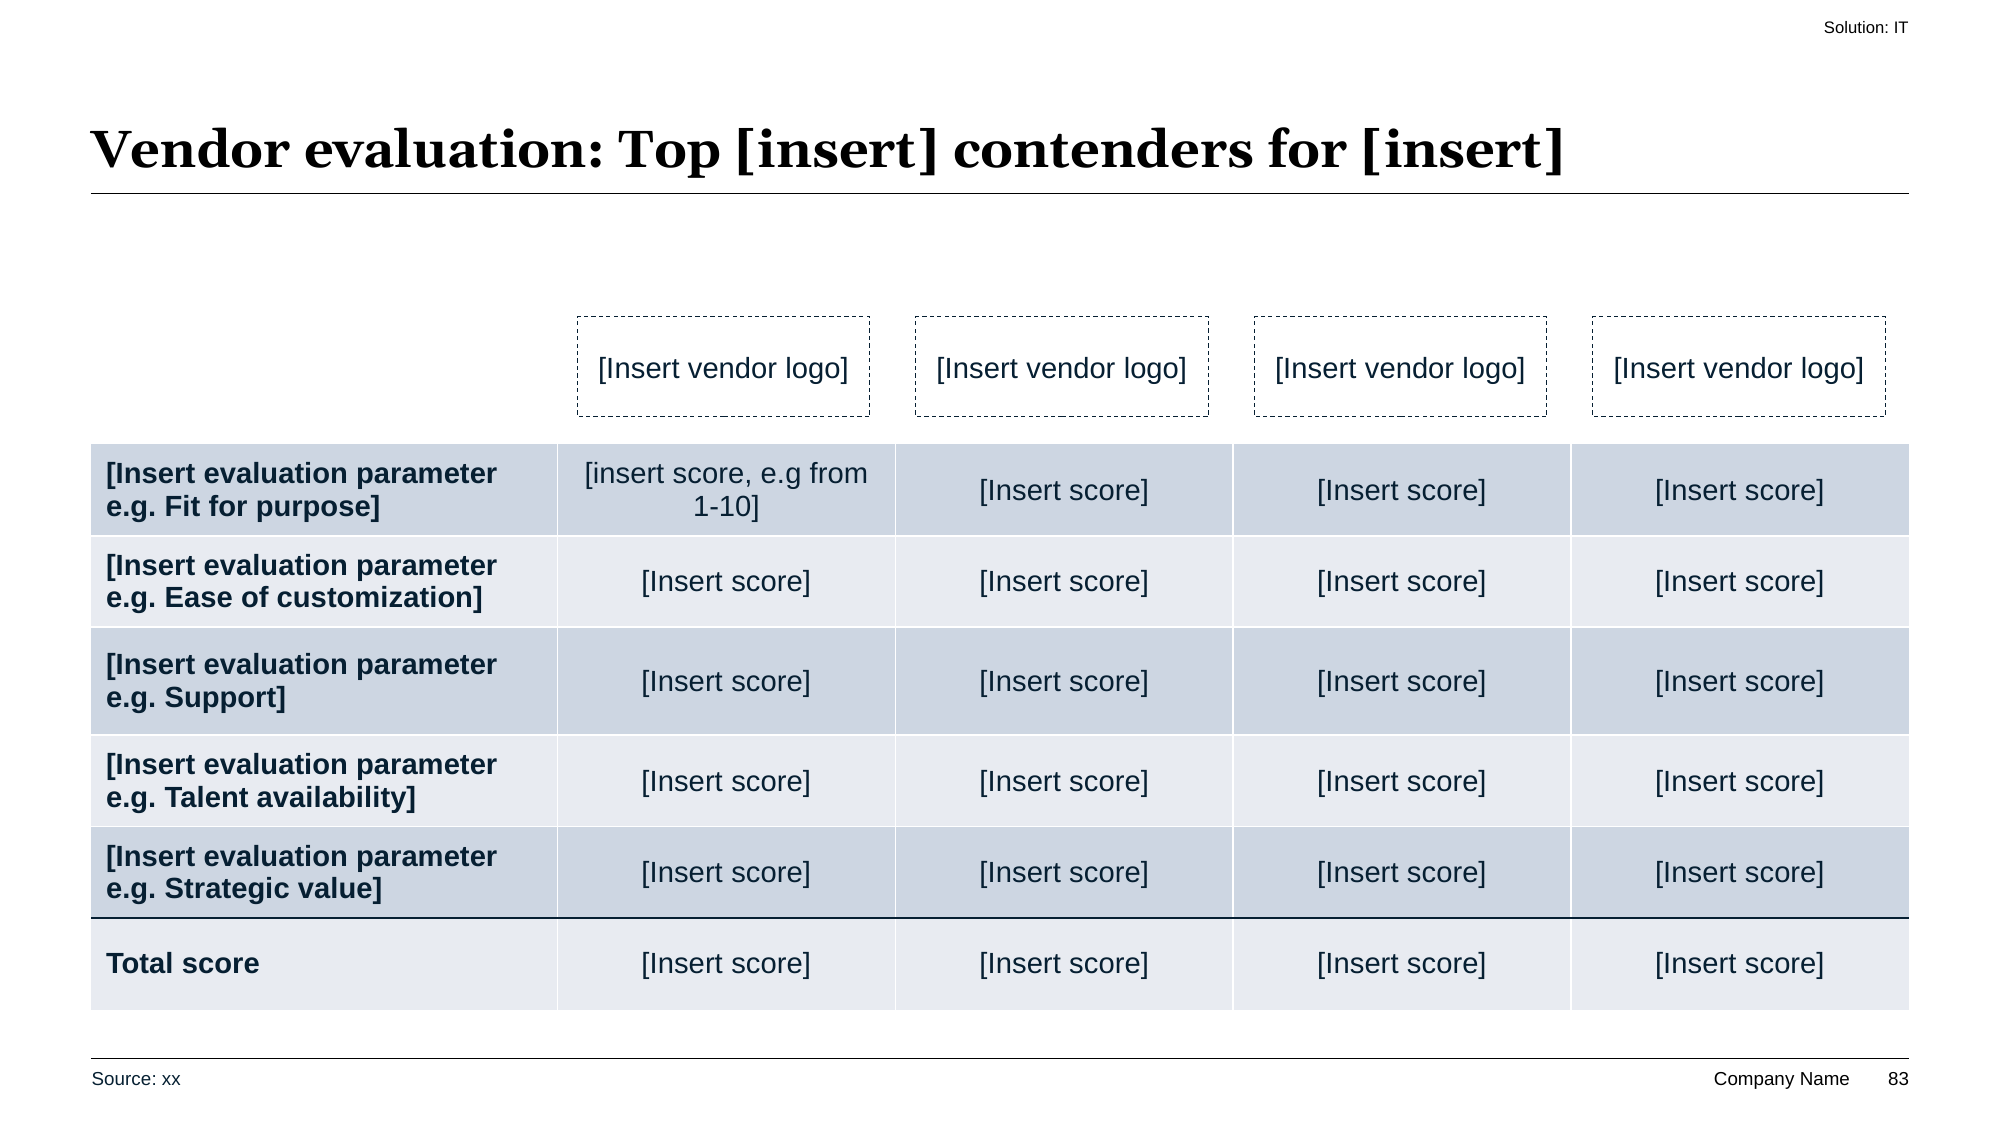

Solution: IT
# Vendor evaluation: Top [insert] contenders for [insert]

[Insert vendor logo]
[Insert vendor logo]
[Insert vendor logo]
[Insert vendor logo]
| [Insert evaluation parameter e.g. Fit for purpose] | [insert score, e.g from 1-10] | [Insert score] | [Insert score] | [Insert score] |
| --- | --- | --- | --- | --- |
| [Insert evaluation parameter e.g. Ease of customization] | [Insert score] | [Insert score] | [Insert score] | [Insert score] |
| [Insert evaluation parameter e.g. Support] | [Insert score] | [Insert score] | [Insert score] | [Insert score] |
| [Insert evaluation parameter e.g. Talent availability] | [Insert score] | [Insert score] | [Insert score] | [Insert score] |
| [Insert evaluation parameter e.g. Strategic value] | [Insert score] | [Insert score] | [Insert score] | [Insert score] |
| Total score | [Insert score] | [Insert score] | [Insert score] | [Insert score] |
Source: xx